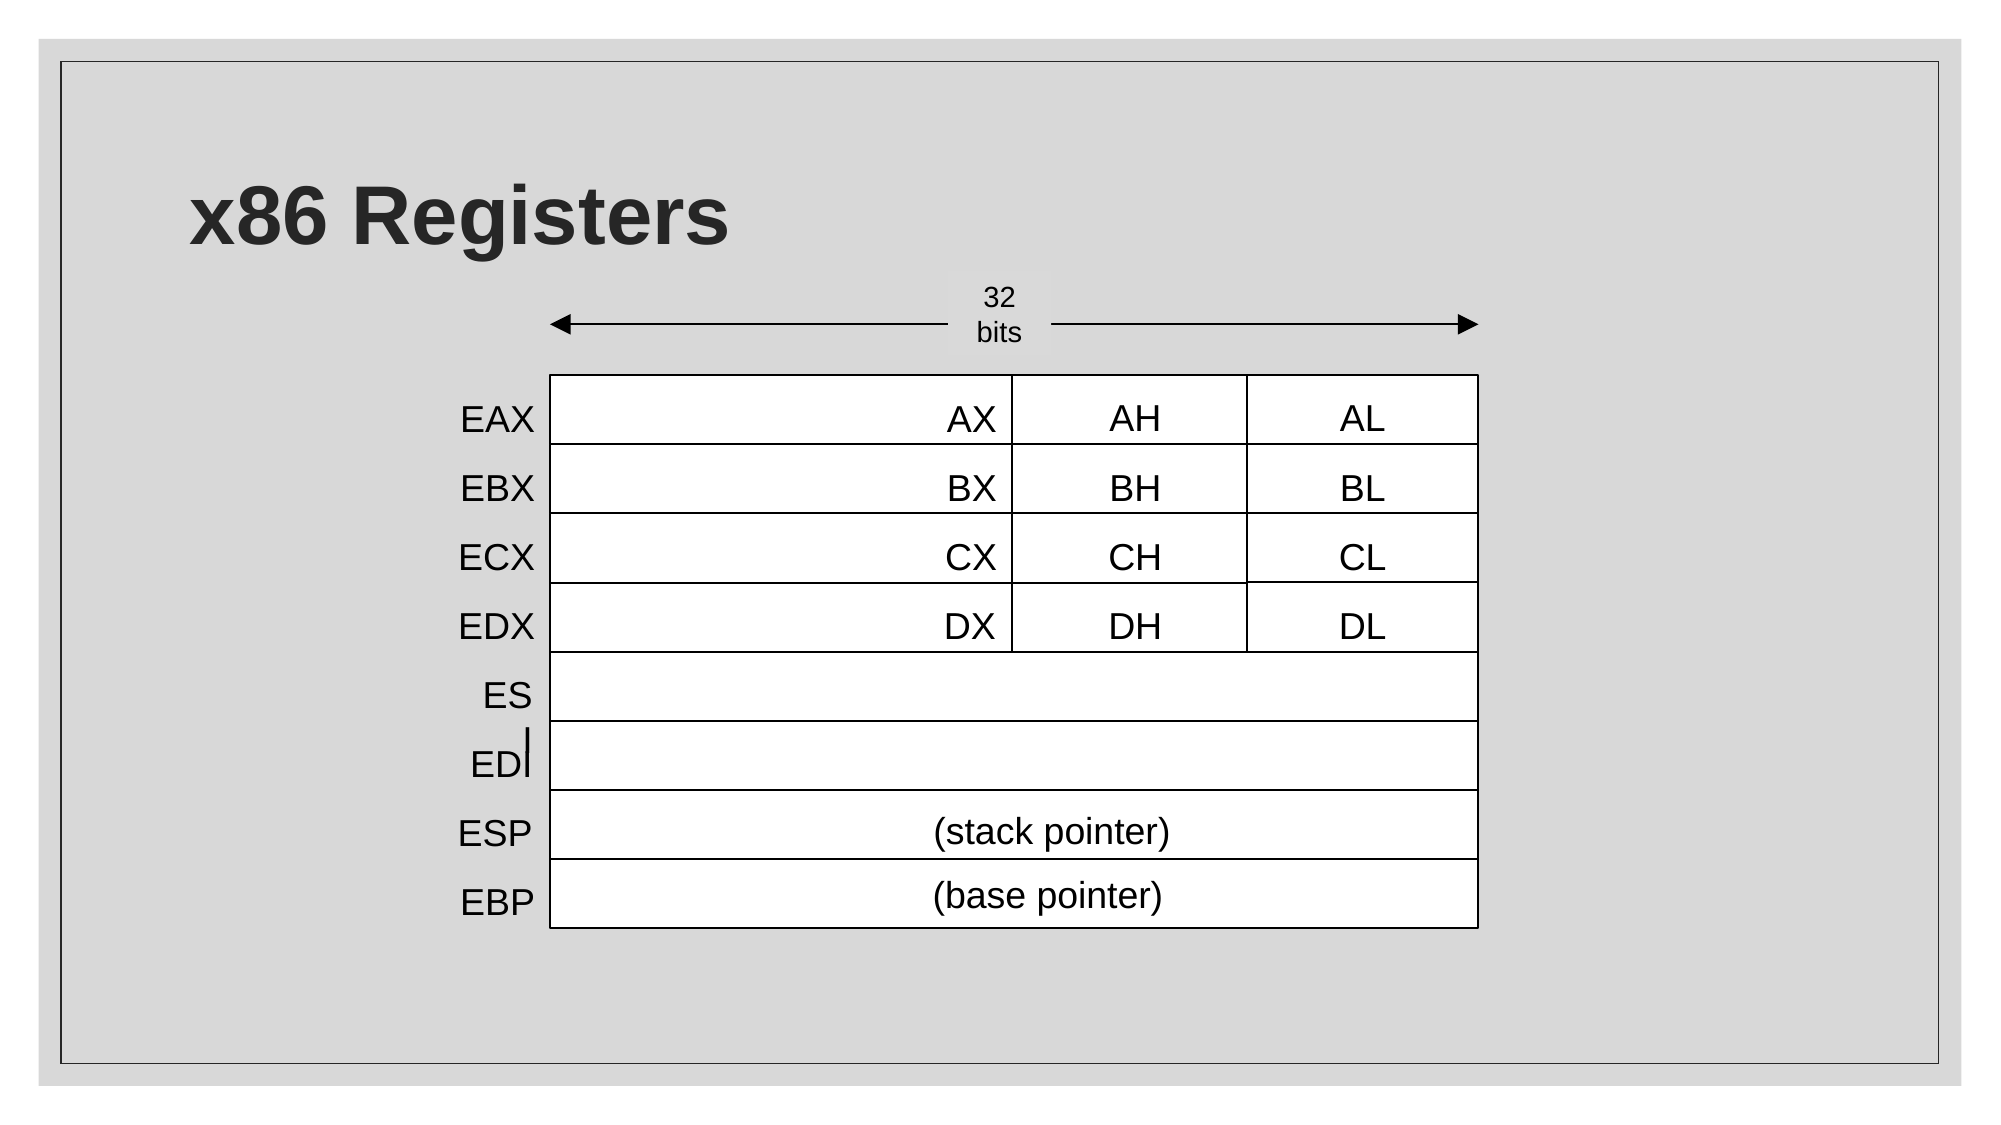

# x86 Registers
32 bits

AH
AL
EAX
AX

EBX
BX
BH
BL

ECX
CX
CH
CL

EDX
DH
DL
DX

ESI

EDI

(stack pointer)
ESP

(base pointer)
EBP